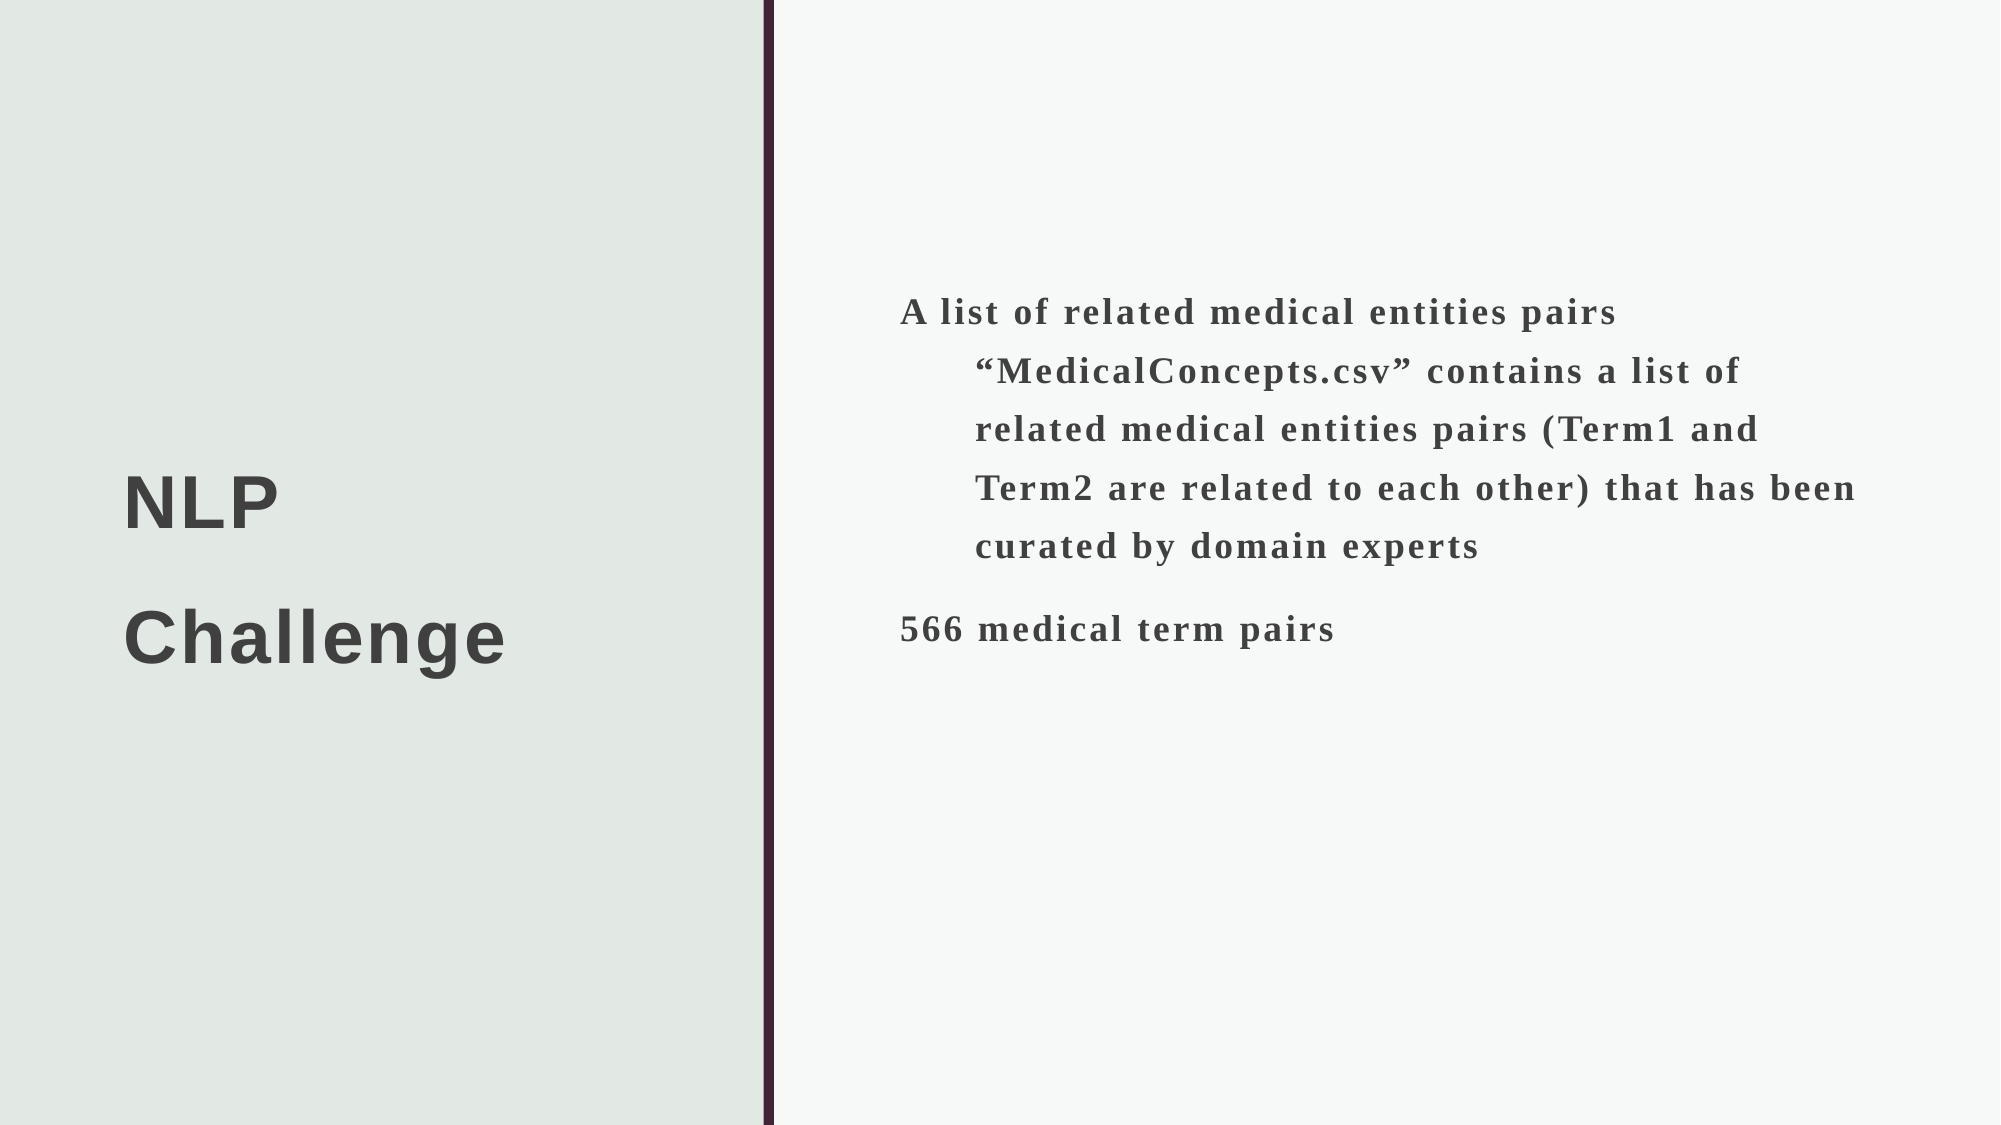

# NLP Challenge
A list of related medical entities pairs
“MedicalConcepts.csv” contains a list of related medical entities pairs (Term1 and Term2 are related to each other) that has been curated by domain experts
566 medical term pairs